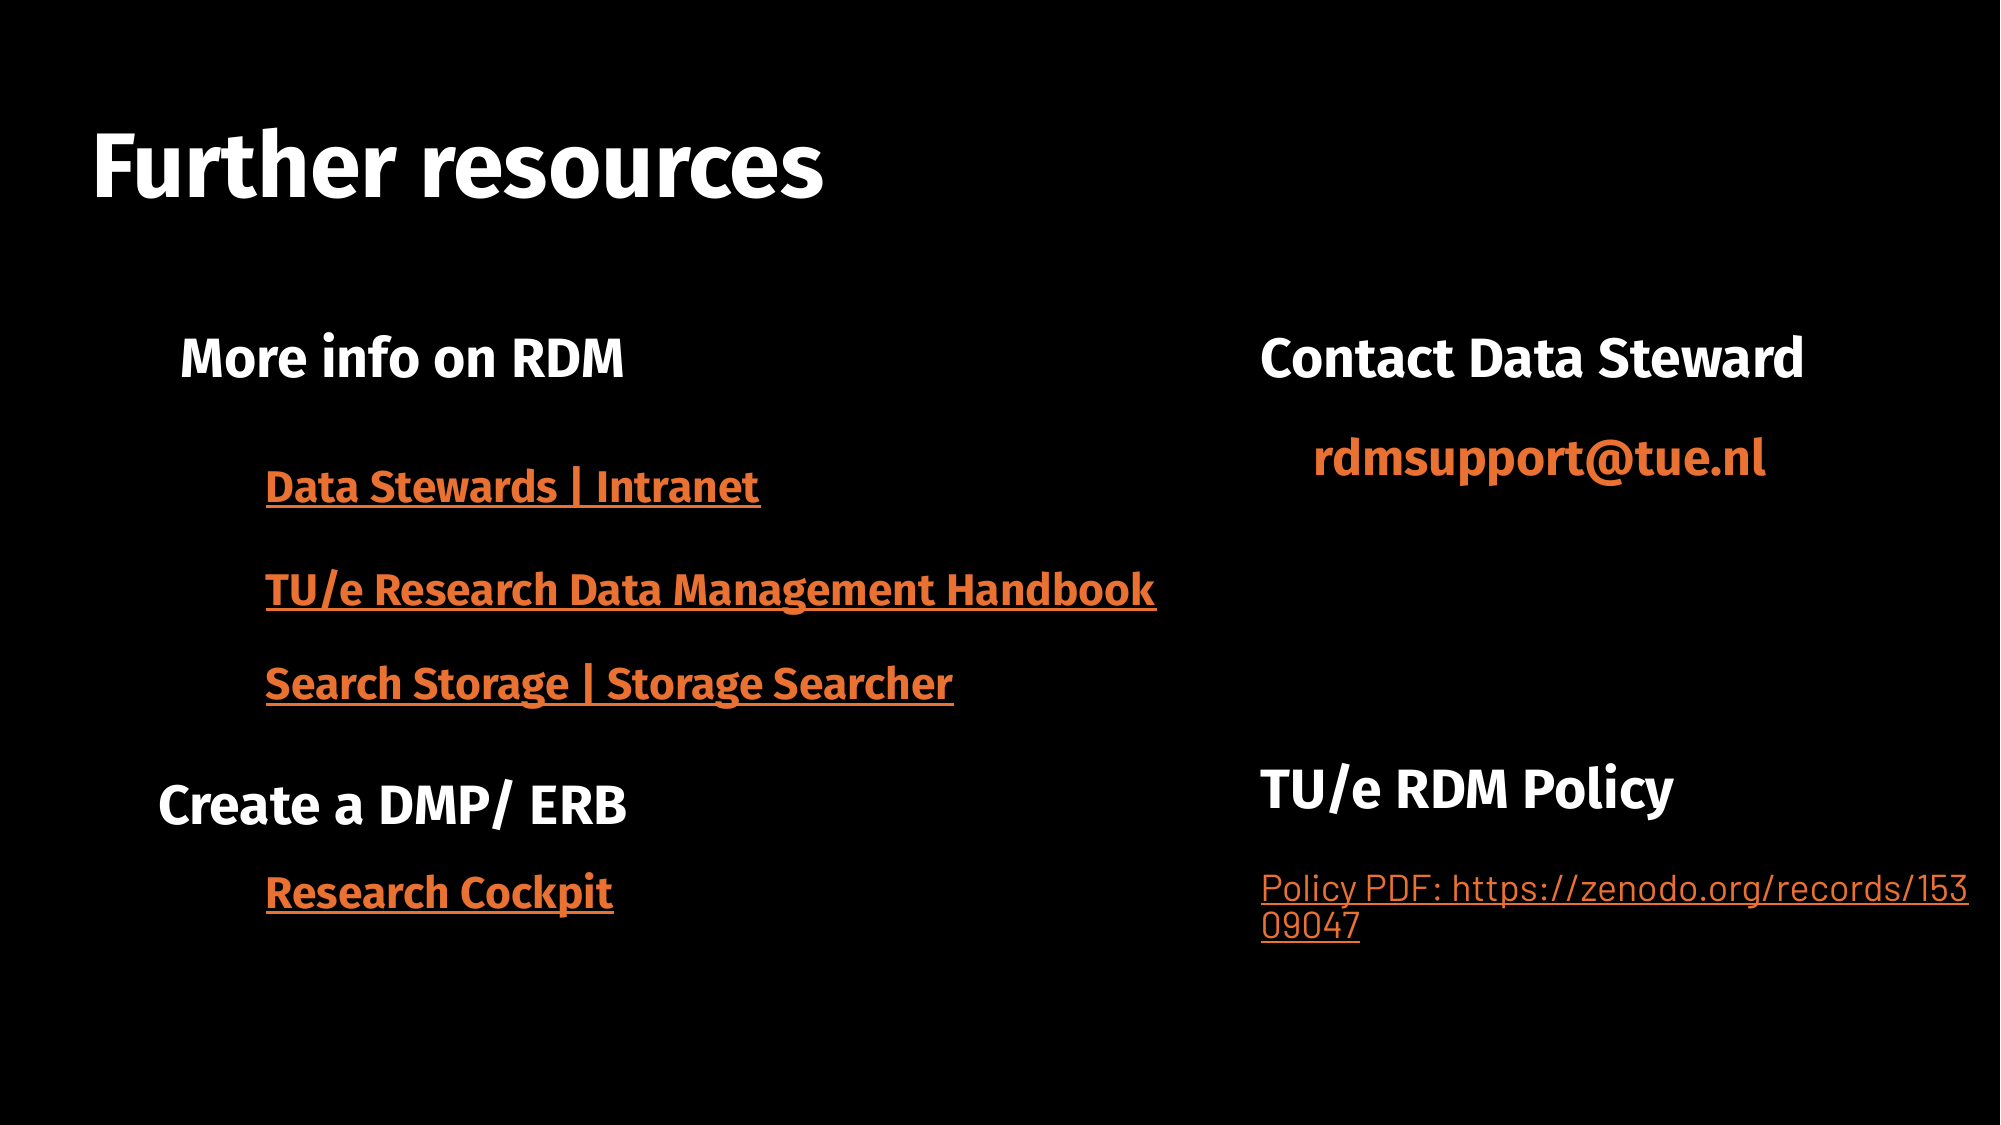

# Further resources
More info on RDM
Contact Data Steward
rdmsupport@tue.nl
Data Stewards | Intranet
TU/e Research Data Management Handbook
Search Storage | Storage Searcher
TU/e RDM Policy
Create a DMP/ ERB
Research Cockpit
Policy PDF: https://zenodo.org/records/15309047